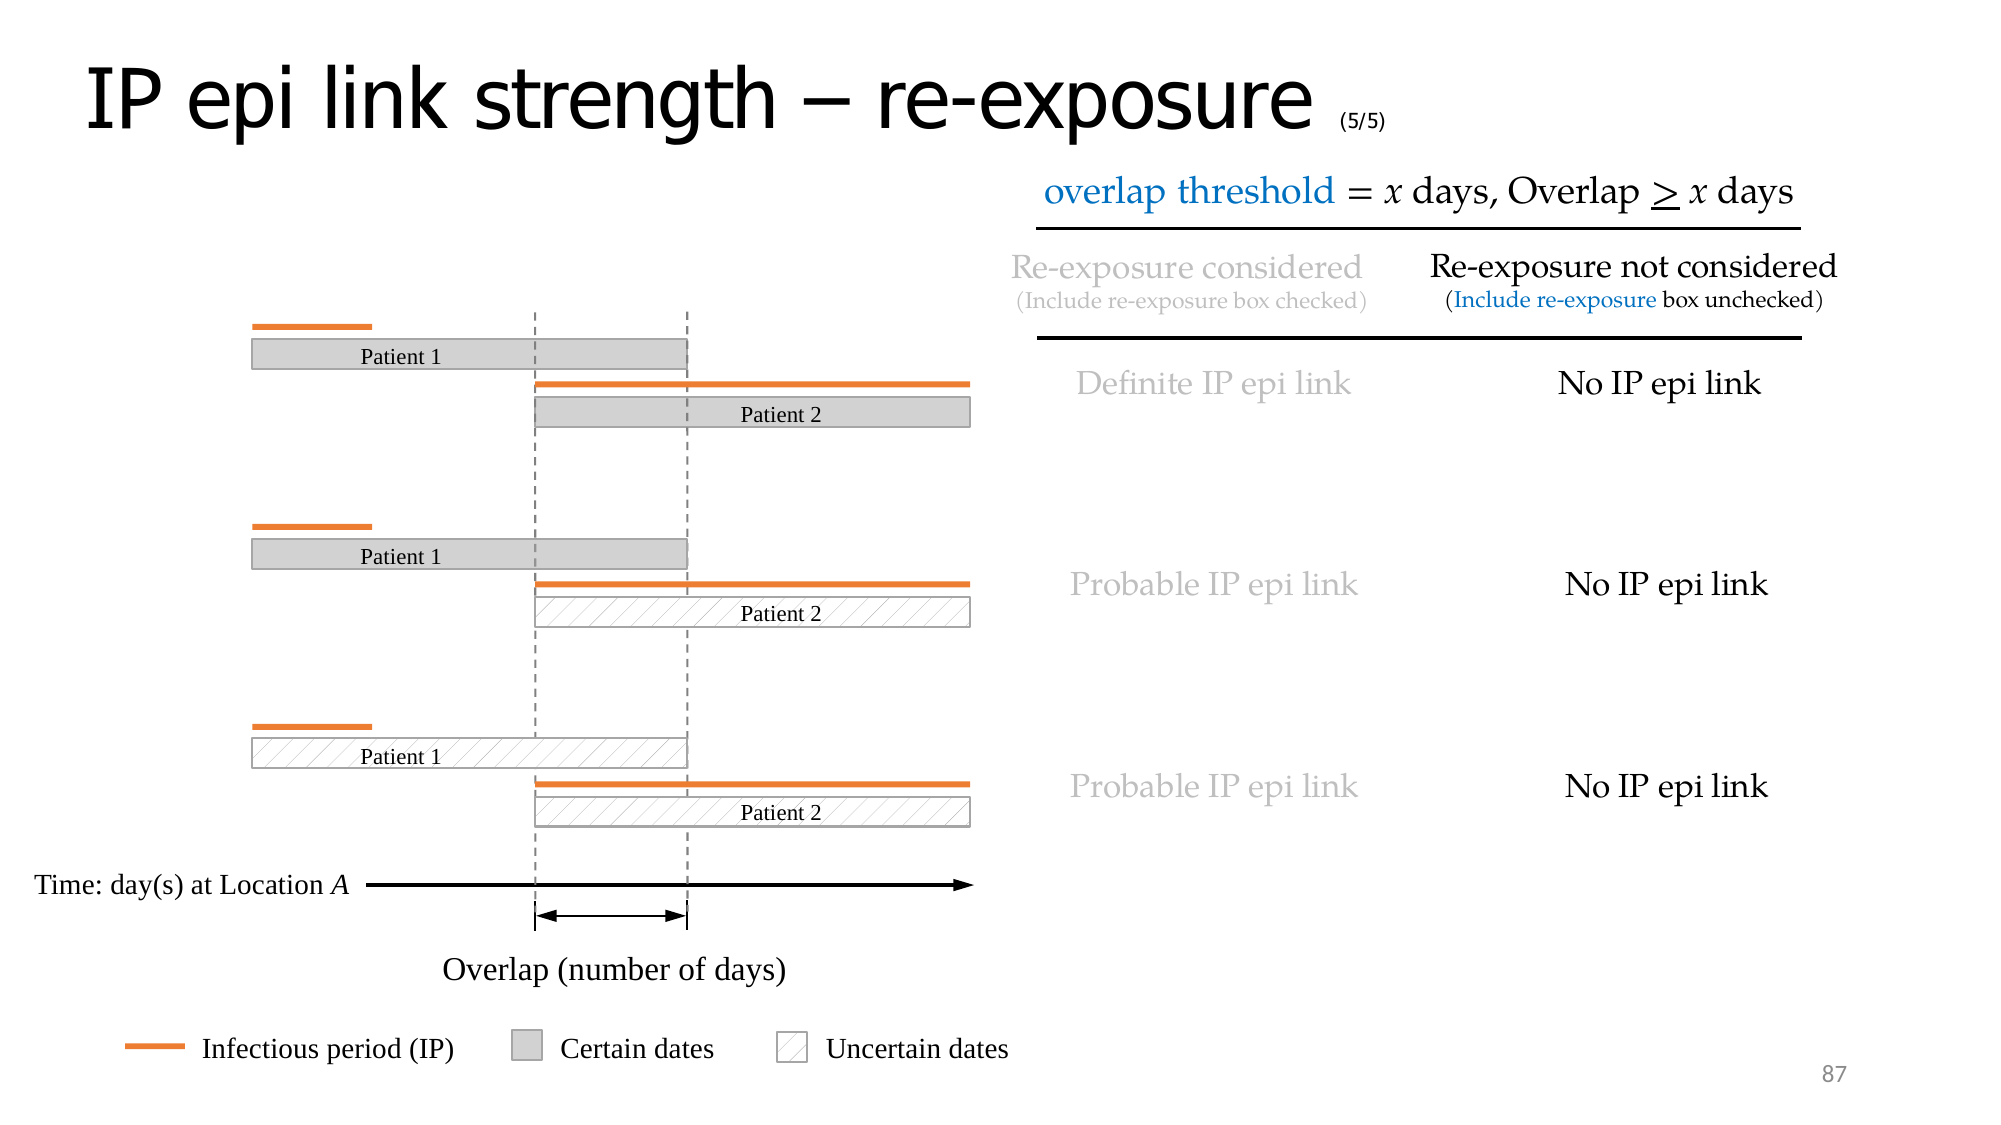

IP epi link strength – re-exposure (5/5)
overlap threshold = x days, Overlap > x days

Re-exposure not considered
(Include re-exposure box unchecked)
Re-exposure considered
(Include re-exposure box checked)
Definite IP epi link                         No IP epi link
Probable IP epi link                         No IP epi link
Probable IP epi link                         No IP epi link

Patient 1

Patient 2

Patient 1

Patient 2

Patient 1

Patient 2

Time: day(s) at Location A
Overlap (number of days)
Infectious period (IP)
Certain dates
Uncertain dates

87